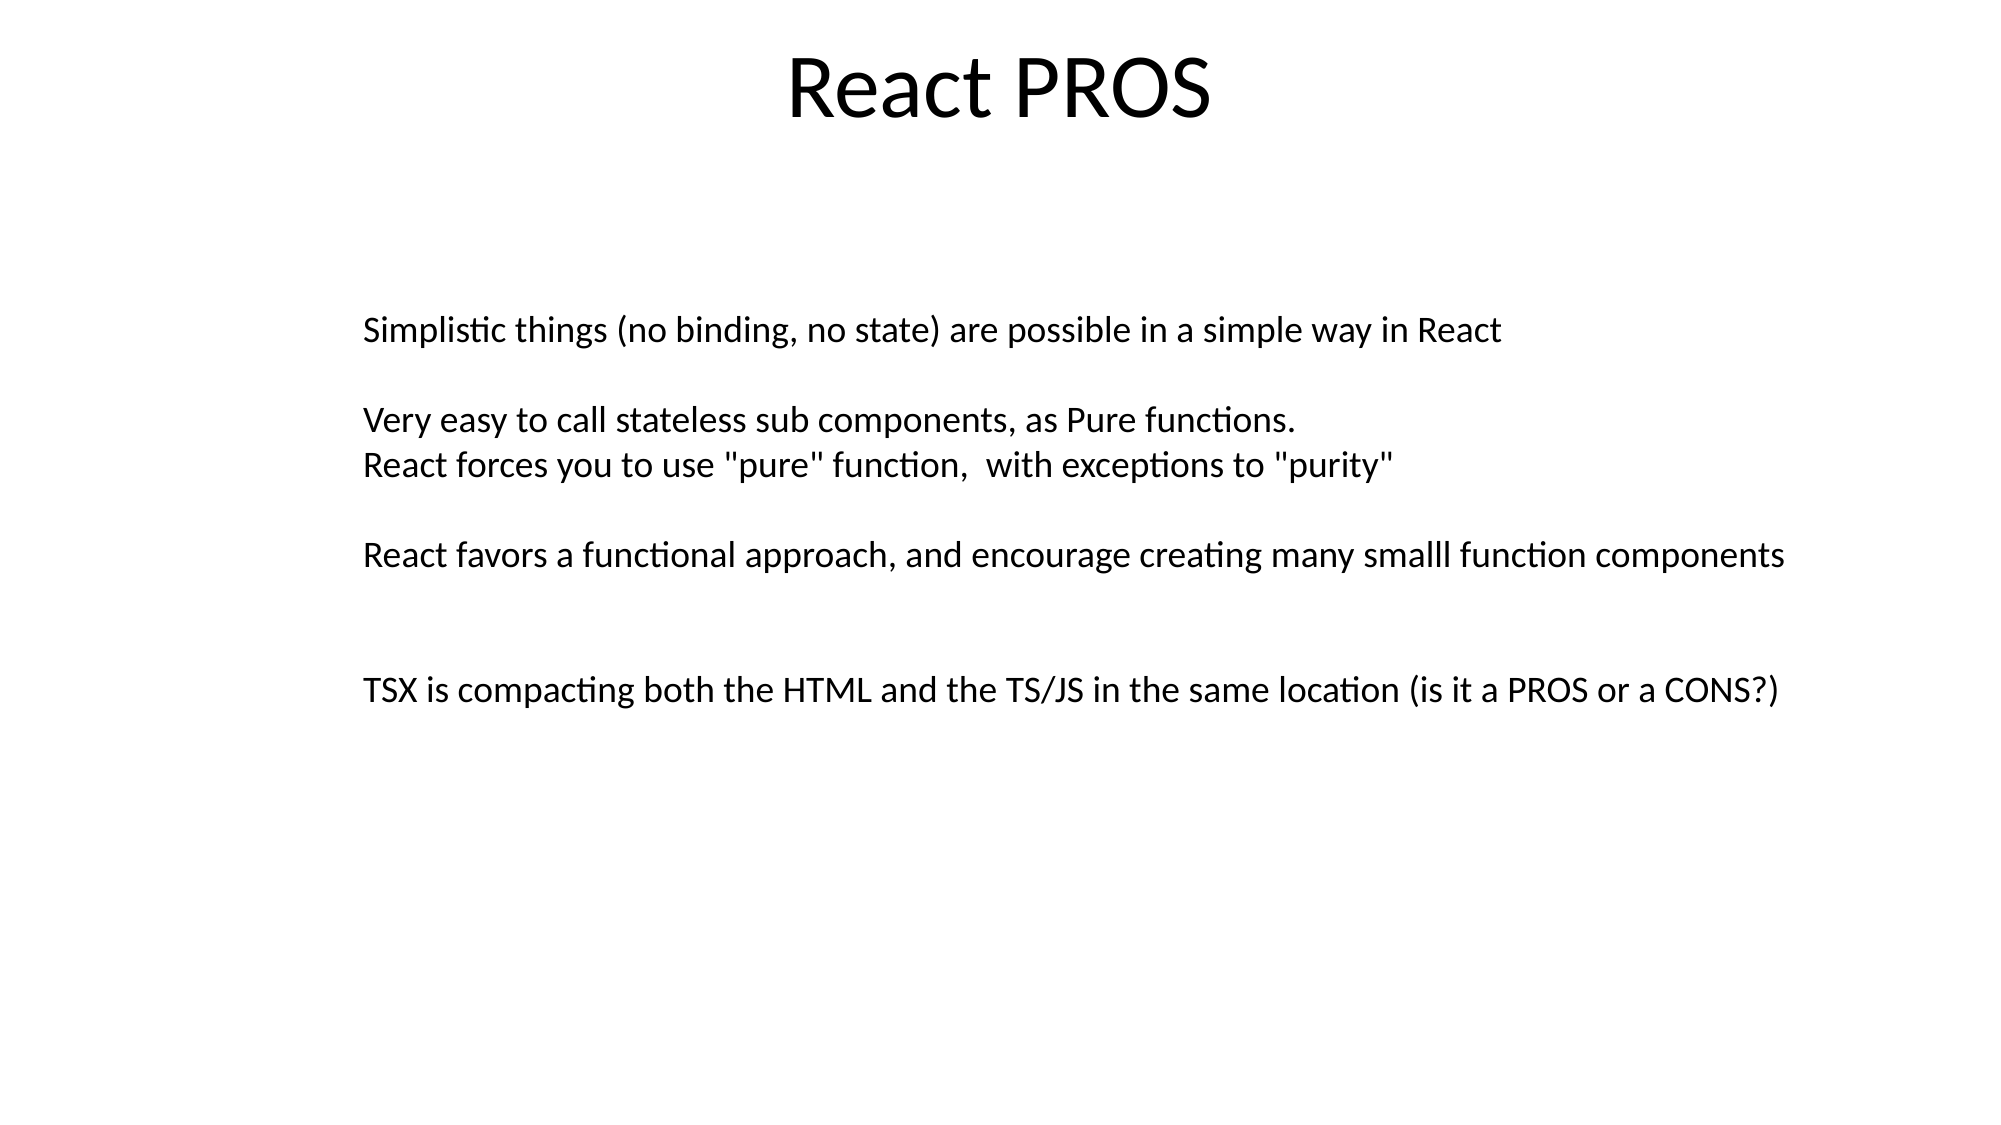

# React PROS

Simplistic things (no binding, no state) are possible in a simple way in React

Very easy to call stateless sub components, as Pure functions.
React forces you to use "pure" function,  with exceptions to "purity"

React favors a functional approach, and encourage creating many smalll function components

TSX is compacting both the HTML and the TS/JS in the same location (is it a PROS or a CONS?)